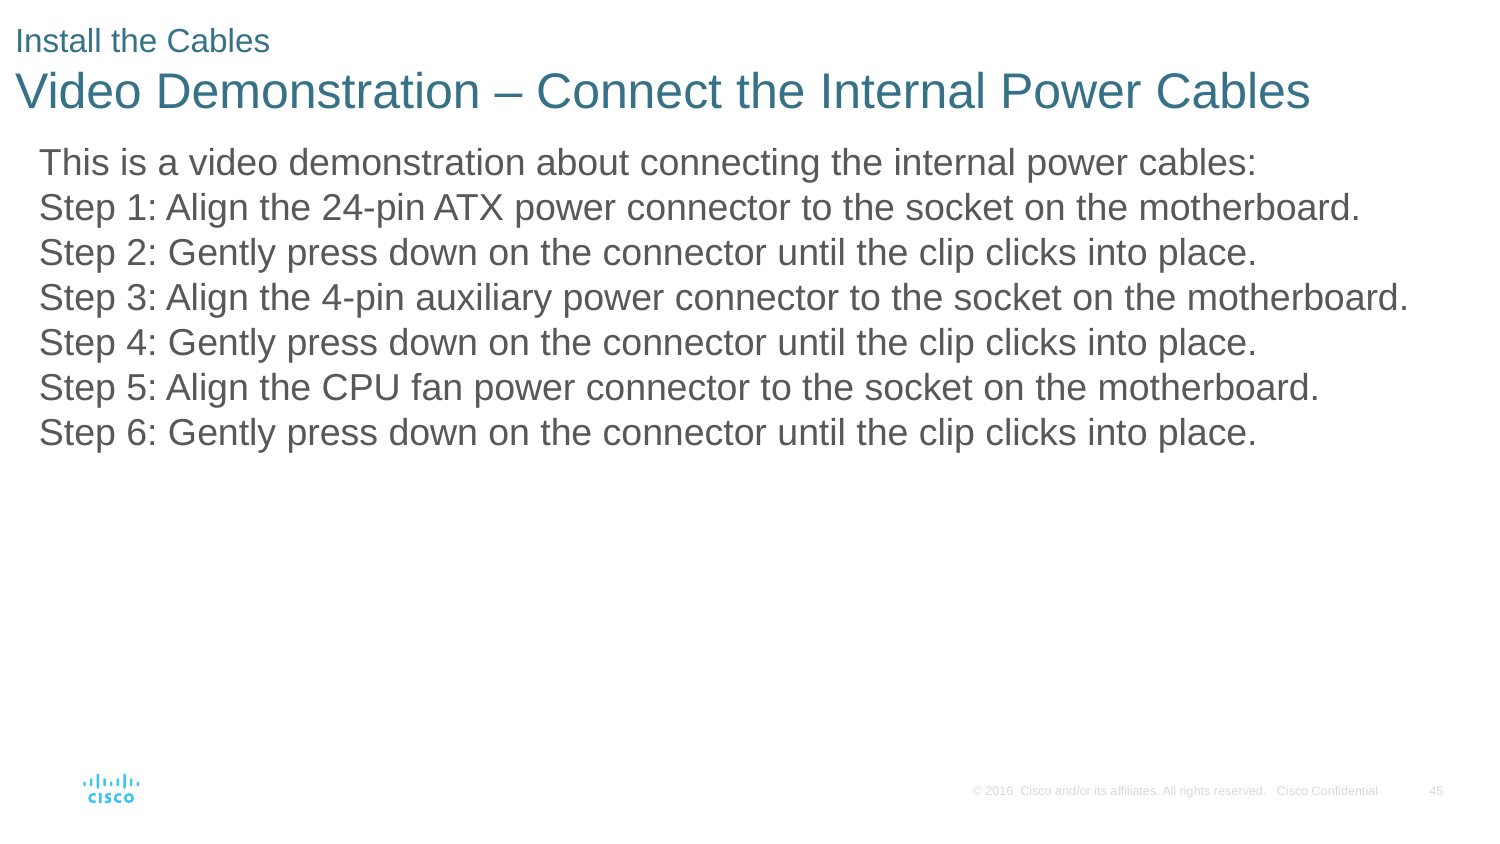

# Install the Cables Video Demonstration – Connect the Internal Power Cables
This is a video demonstration about connecting the internal power cables:
Step 1: Align the 24-pin ATX power connector to the socket on the motherboard.
Step 2: Gently press down on the connector until the clip clicks into place.
Step 3: Align the 4-pin auxiliary power connector to the socket on the motherboard.
Step 4: Gently press down on the connector until the clip clicks into place.
Step 5: Align the CPU fan power connector to the socket on the motherboard.
Step 6: Gently press down on the connector until the clip clicks into place.